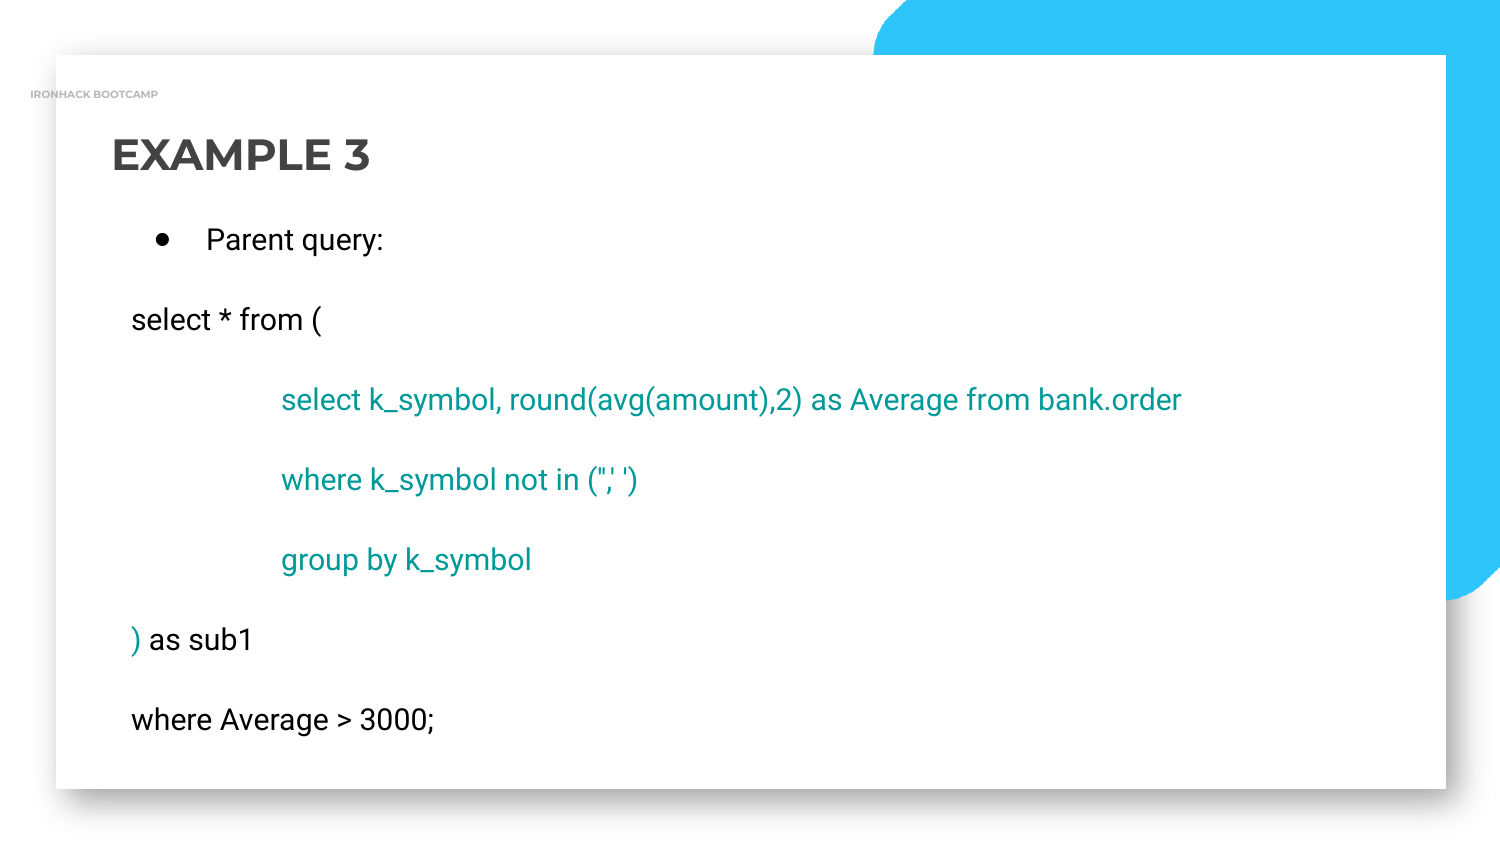

IRONHACK BOOTCAMP
EXAMPLE 3
Parent query:
select * from (
	select k_symbol, round(avg(amount),2) as Average from bank.order
	where k_symbol not in ('',' ')
	group by k_symbol
) as sub1
where Average > 3000;